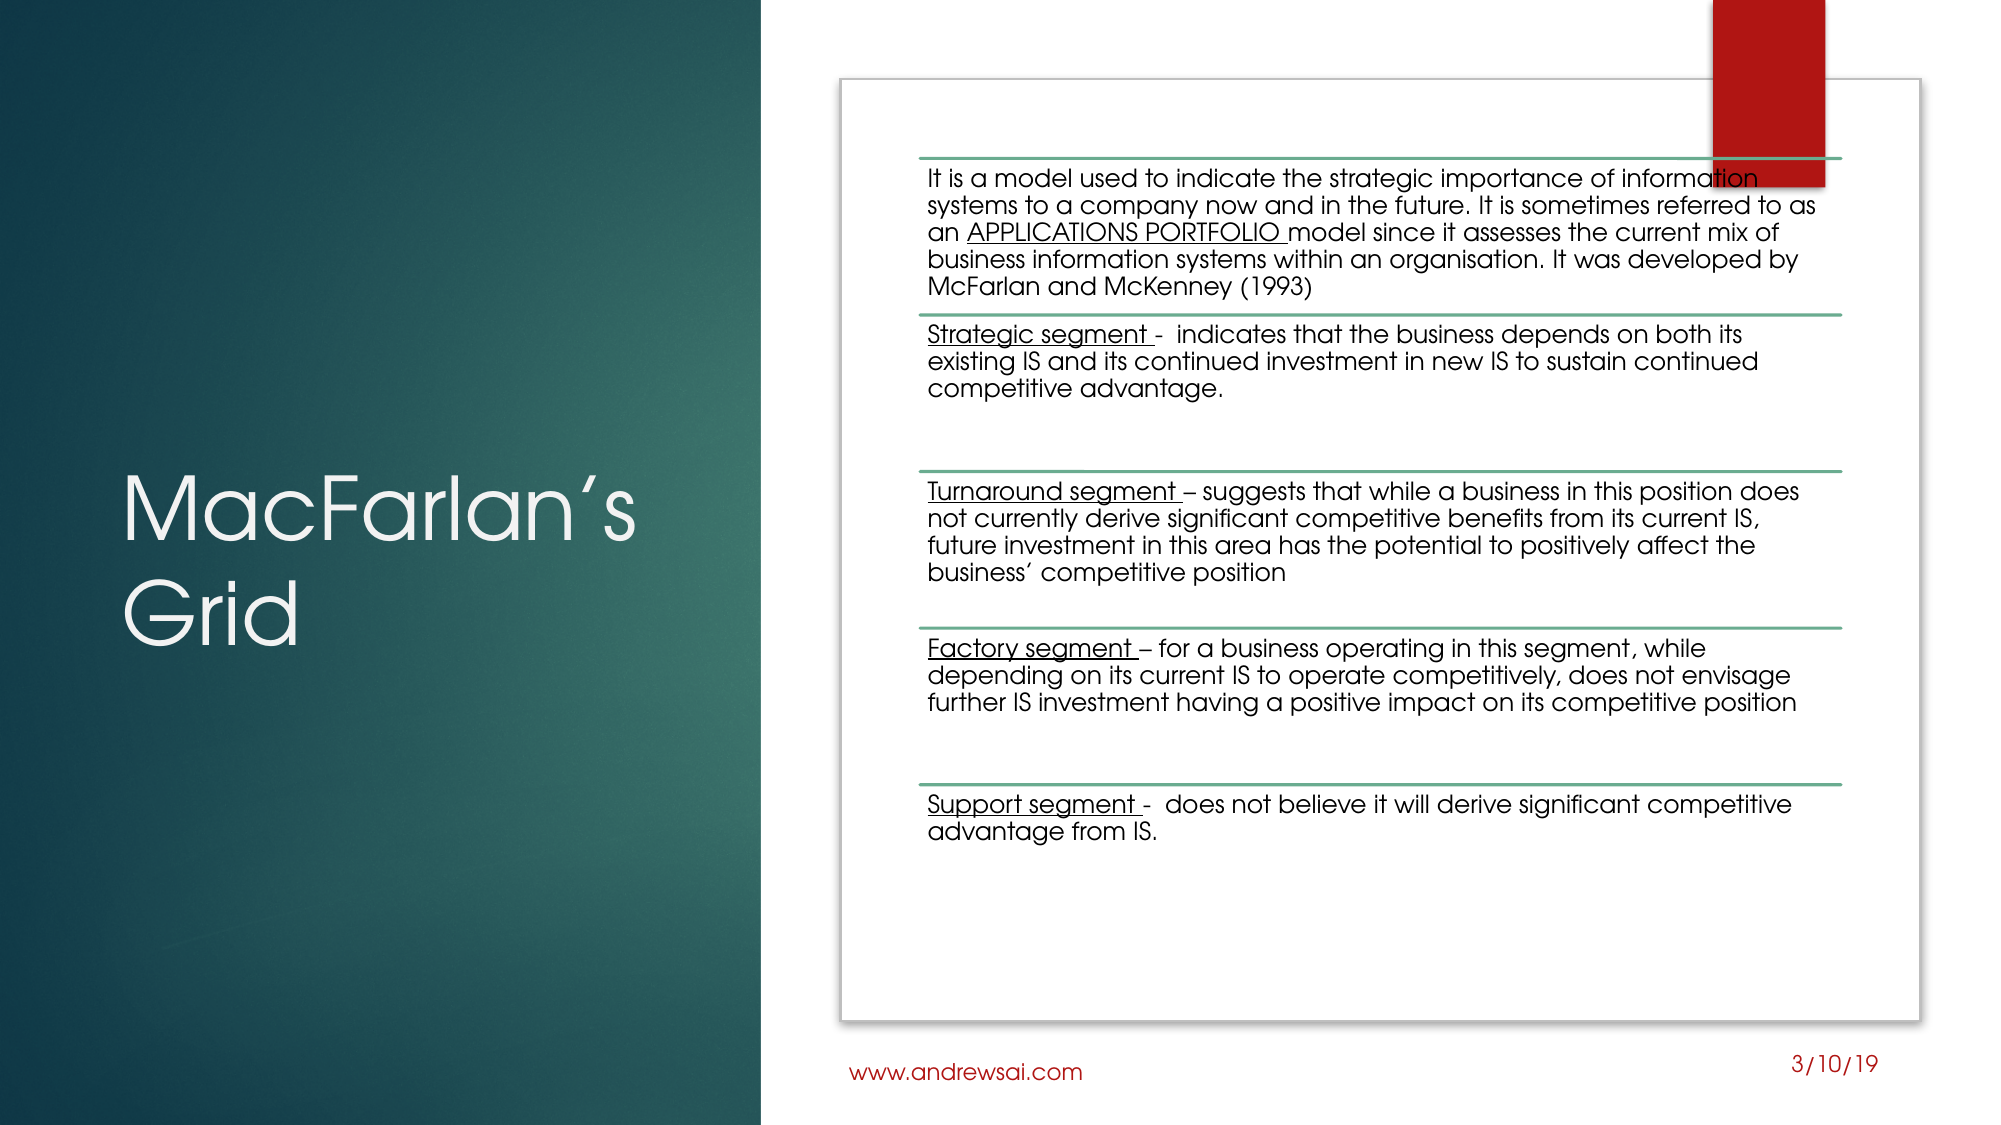

It is a model used to indicate the strategic importance of information systems to a company now and in the future. It is sometimes referred to as an APPLICATIONS PORTFOLIO model since it assesses the current mix of business information systems within an organisation. It was developed by McFarlan and McKenney (1993)
Strategic segment -  indicates that the business depends on both its existing IS and its continued investment in new IS to sustain continued competitive advantage.
Turnaround segment – suggests that while a business in this position does not currently derive significant competitive benefits from its current IS, future investment in this area has the potential to positively affect the business’ competitive position
Factory segment – for a business operating in this segment, while depending on its current IS to operate competitively, does not envisage further IS investment having a positive impact on its competitive position
Support segment -  does not believe it will derive significant competitive advantage from IS.
# MacFarlan’s Grid
www.andrewsai.com
3/10/19